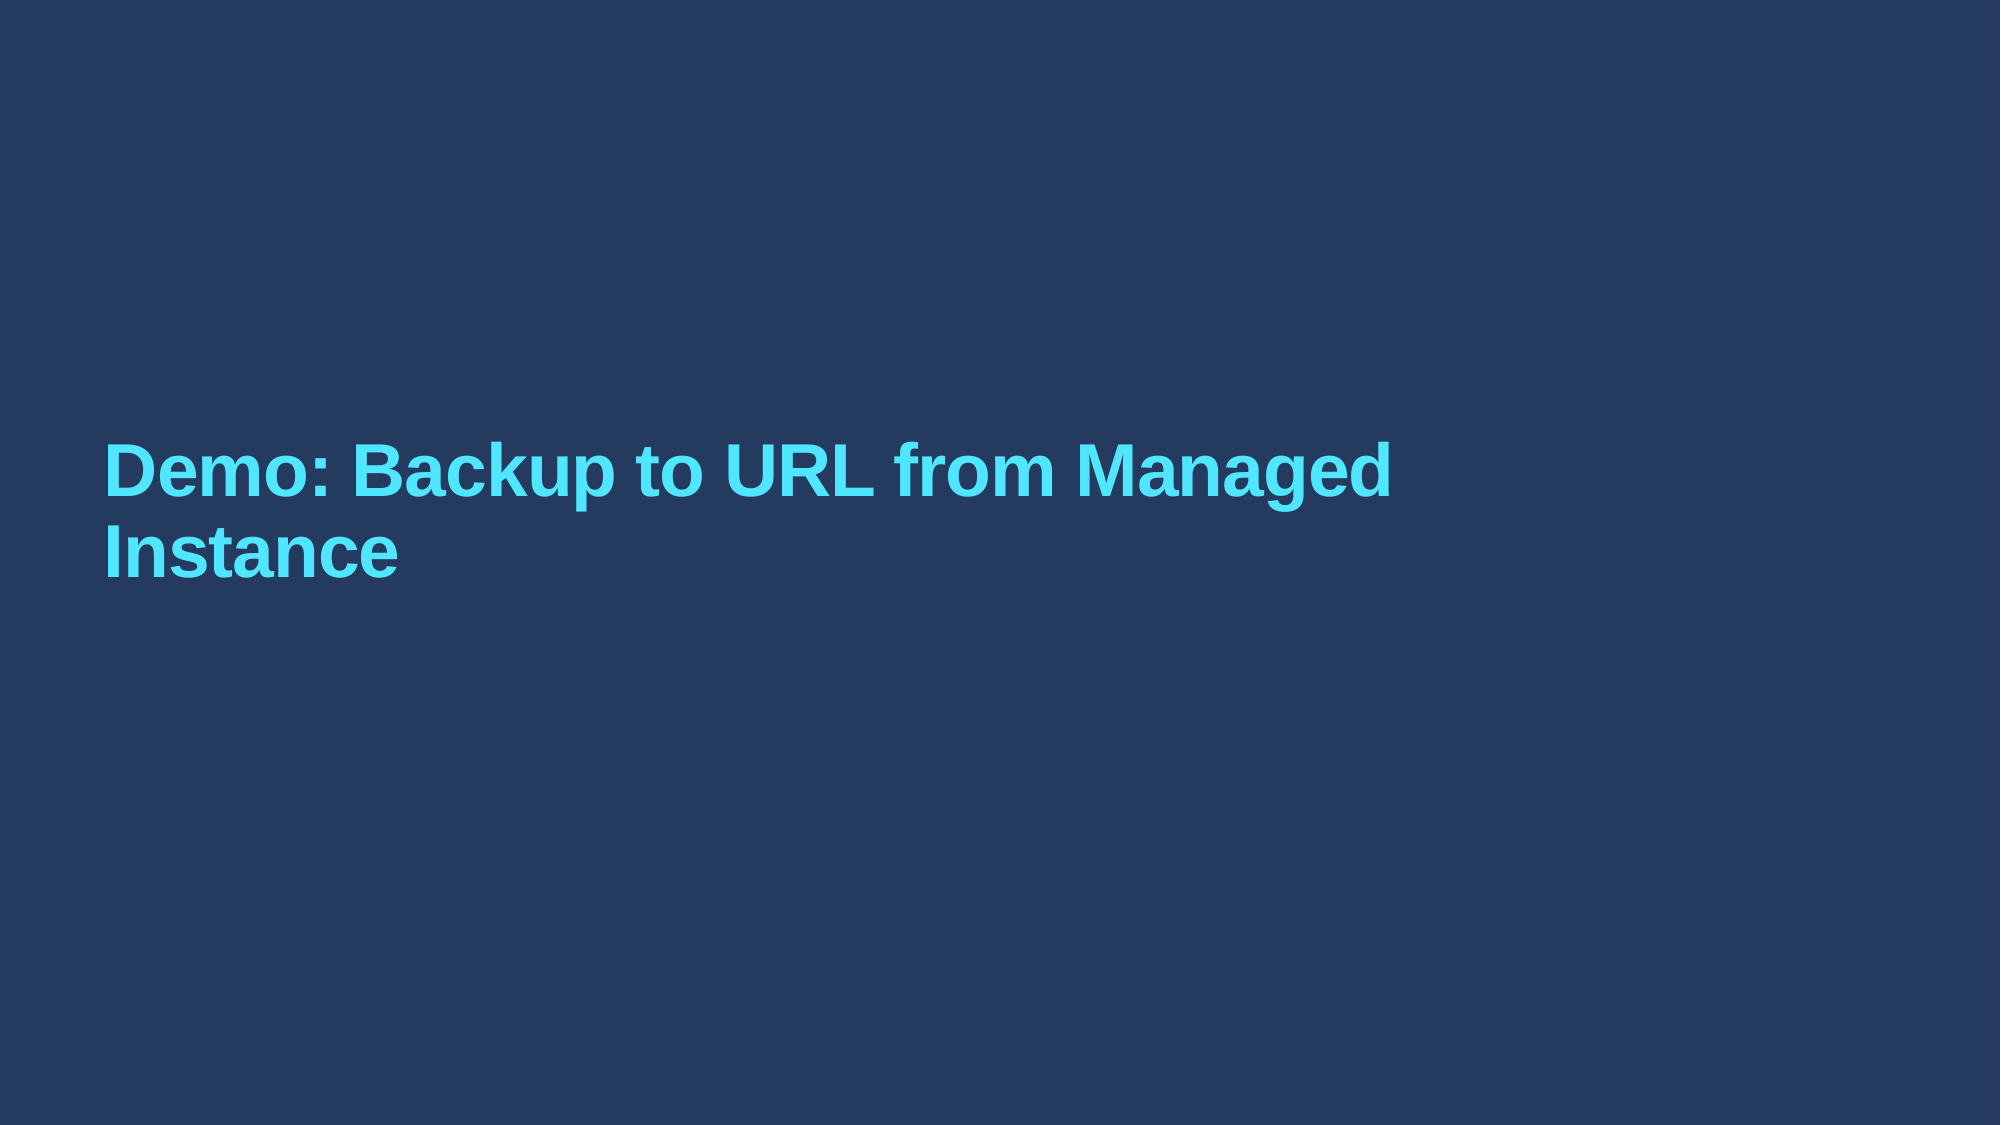

# Demo: Backup to URL from Managed Instance